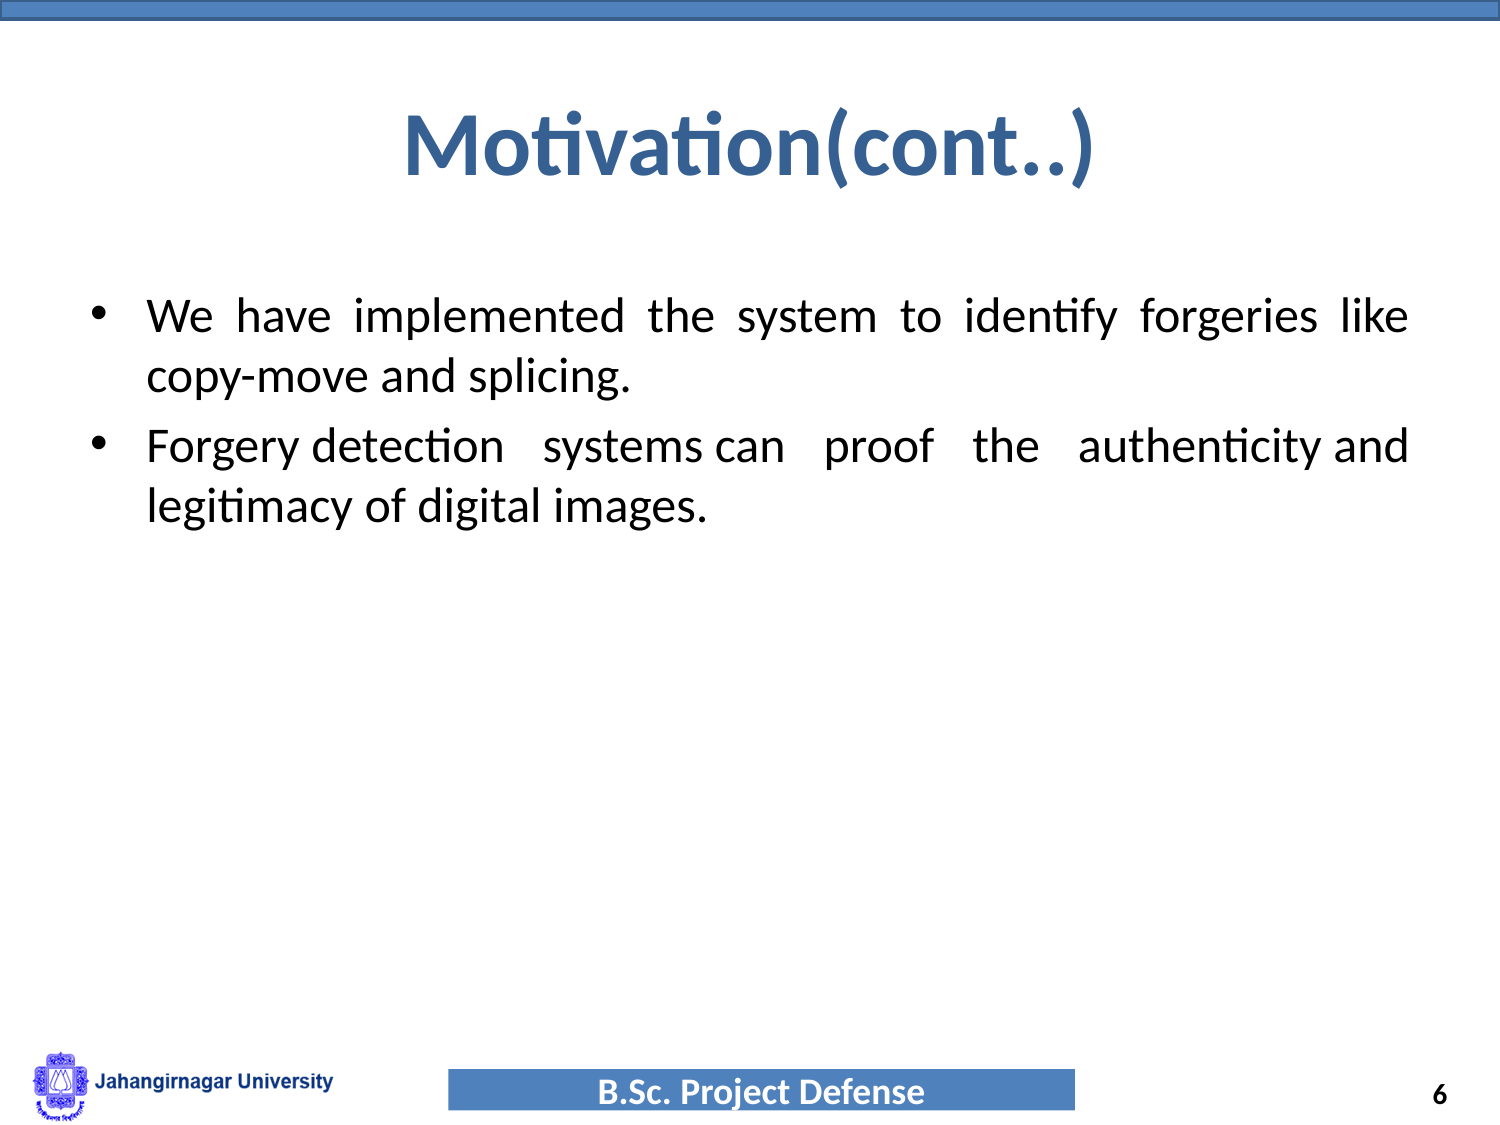

# Motivation(cont..)
We have implemented the system to identify forgeries like copy-move and splicing.
Forgery detection systems can proof the authenticity and legitimacy of digital images.
6